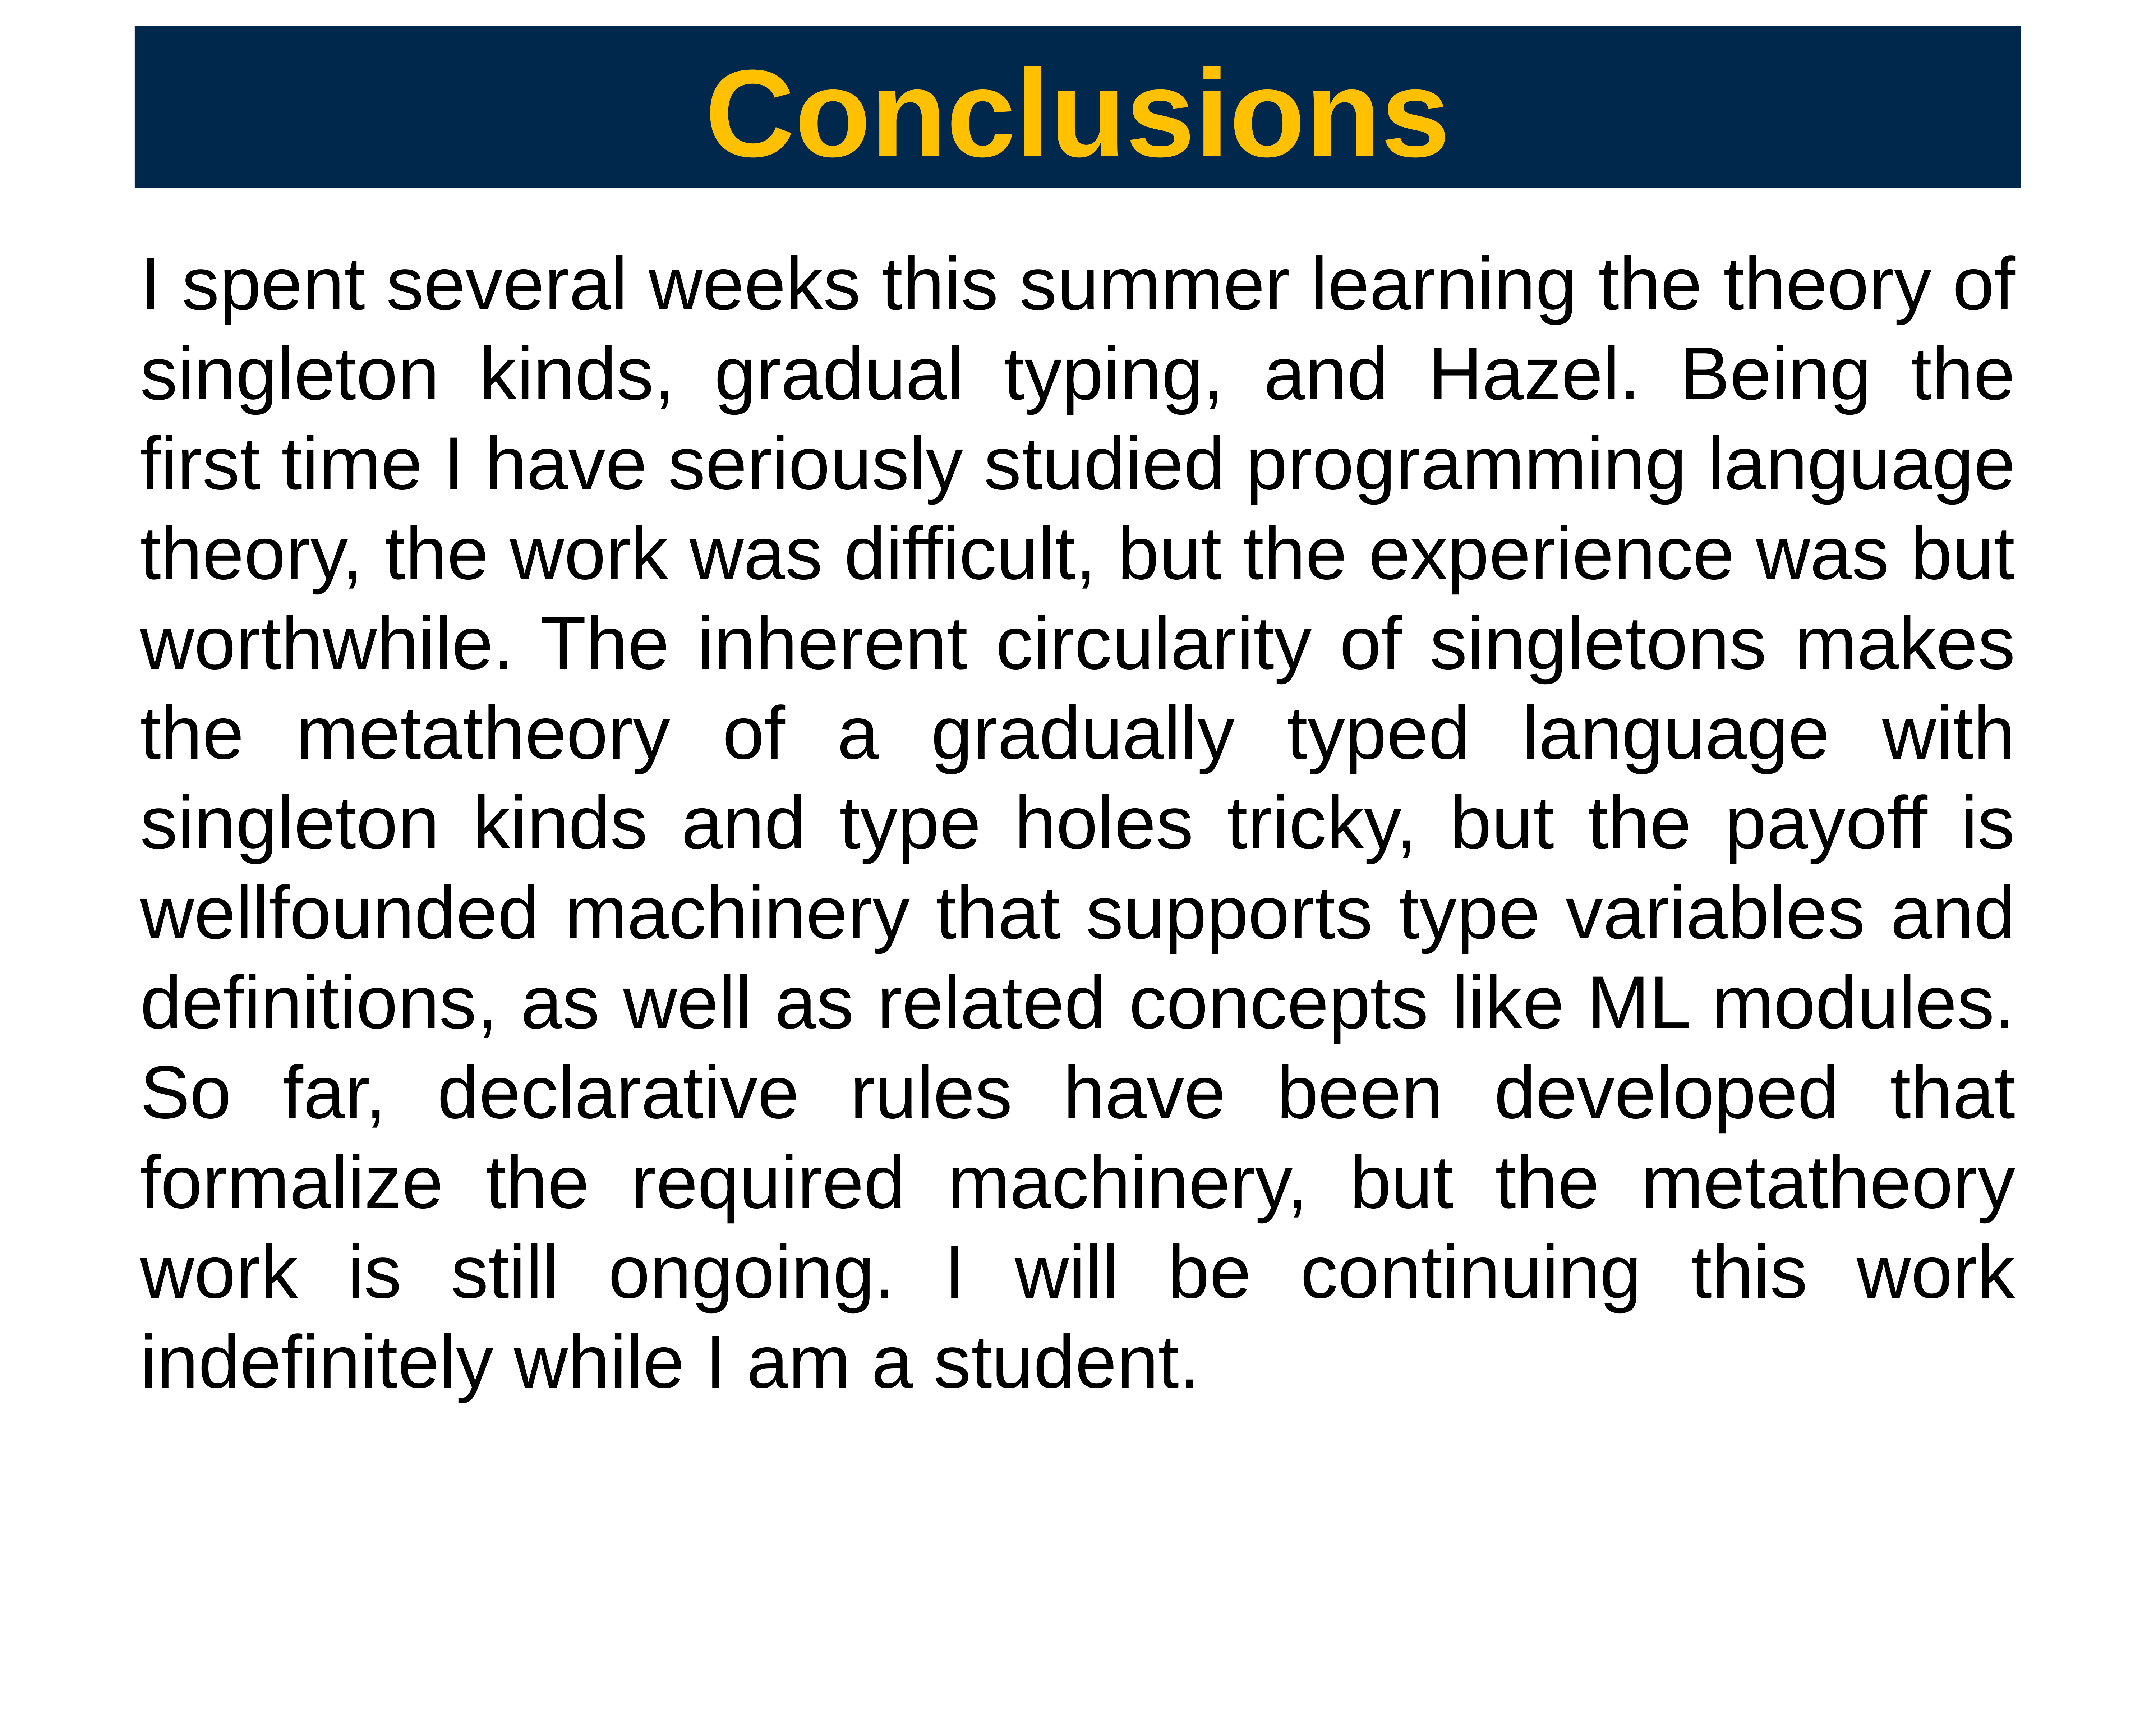

Conclusions
I spent several weeks this summer learning the theory of singleton kinds, gradual typing, and Hazel. Being the first time I have seriously studied programming language theory, the work was difficult, but the experience was but worthwhile. The inherent circularity of singletons makes the metatheory of a gradually typed language with singleton kinds and type holes tricky, but the payoff is wellfounded machinery that supports type variables and definitions, as well as related concepts like ML modules. So far, declarative rules have been developed that formalize the required machinery, but the metatheory work is still ongoing. I will be continuing this work indefinitely while I am a student.